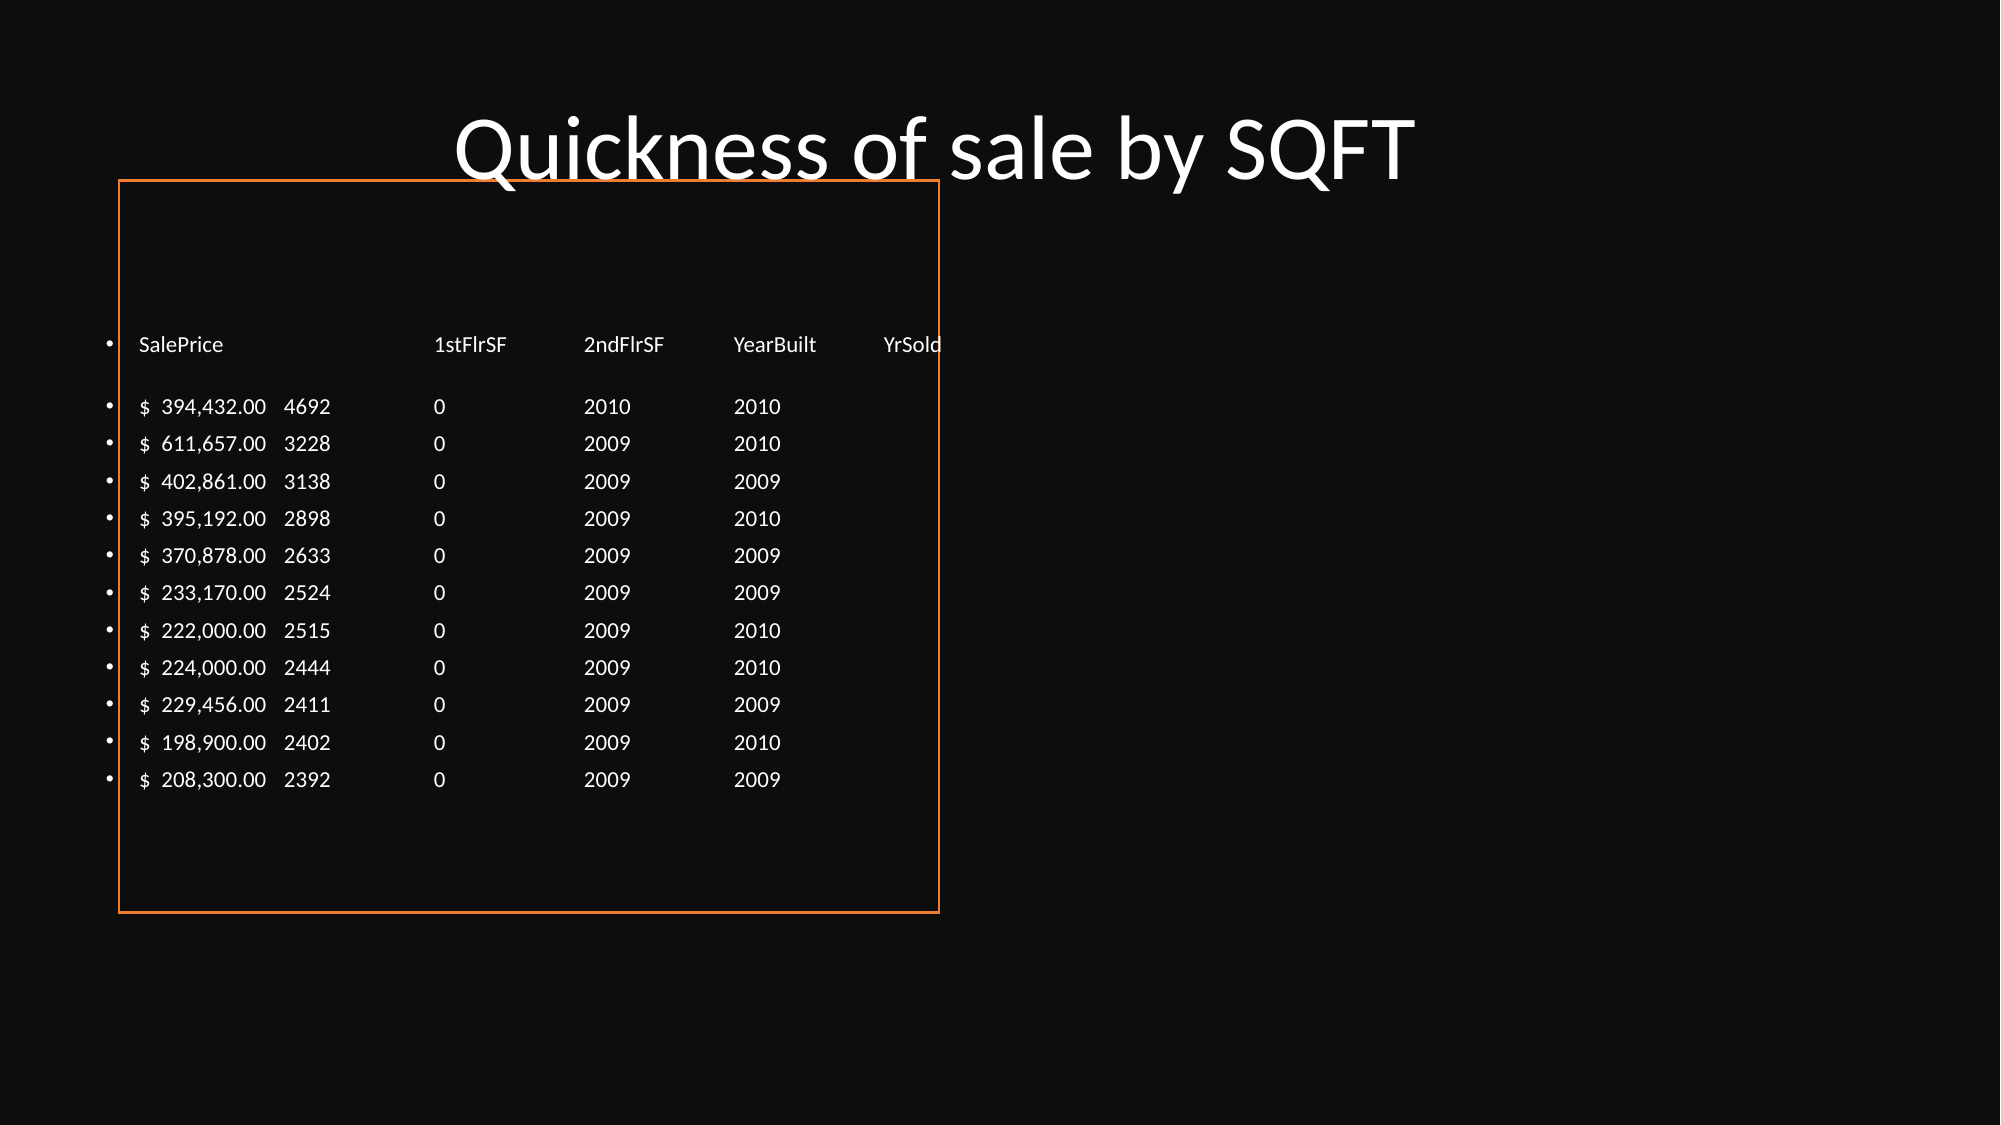

Quickness of sale by SQFT
 SalePrice 		1stFlrSF	2ndFlrSF	YearBuilt	YrSold
 $  394,432.00 	4692	0	2010	2010
 $  611,657.00 	3228	0	2009	2010
 $  402,861.00 	3138	0	2009	2009
 $  395,192.00 	2898	0	2009	2010
 $  370,878.00 	2633	0	2009	2009
 $  233,170.00 	2524	0	2009	2009
 $  222,000.00 	2515	0	2009	2010
 $  224,000.00 	2444	0	2009	2010
 $  229,456.00 	2411	0	2009	2009
 $  198,900.00 	2402	0	2009	2010
 $  208,300.00 	2392	0	2009	2009

#